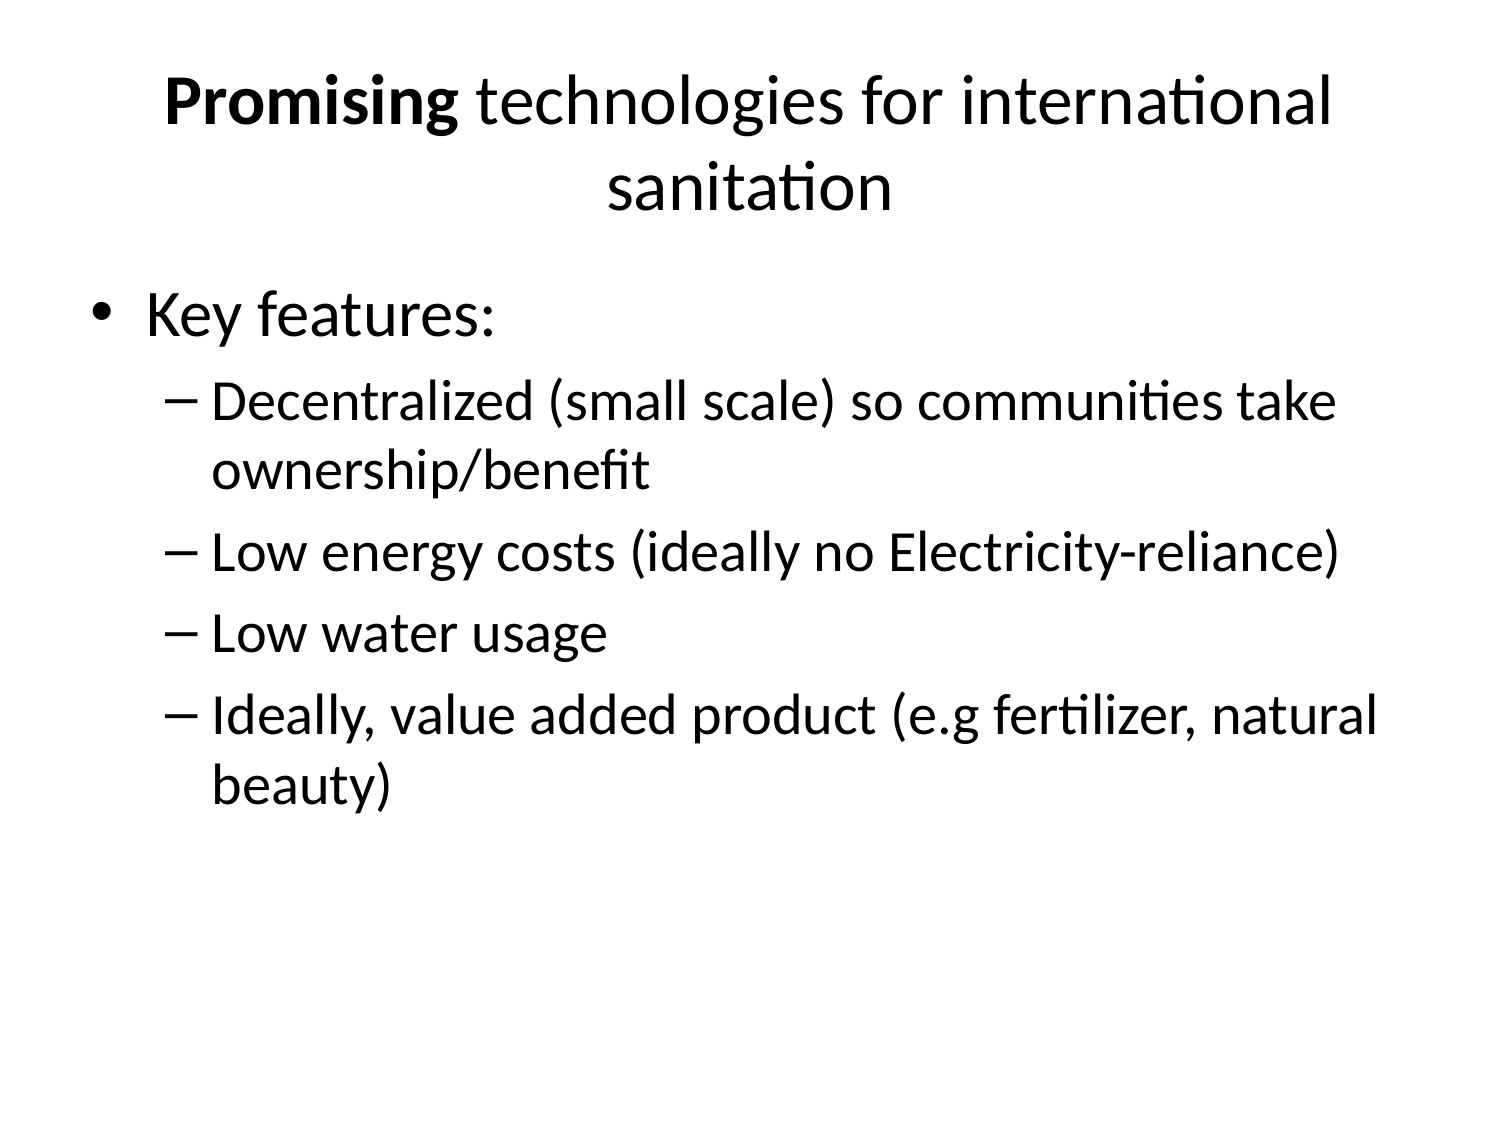

# Promising technologies for international sanitation
Key features:
Decentralized (small scale) so communities take ownership/benefit
Low energy costs (ideally no Electricity-reliance)
Low water usage
Ideally, value added product (e.g fertilizer, natural beauty)